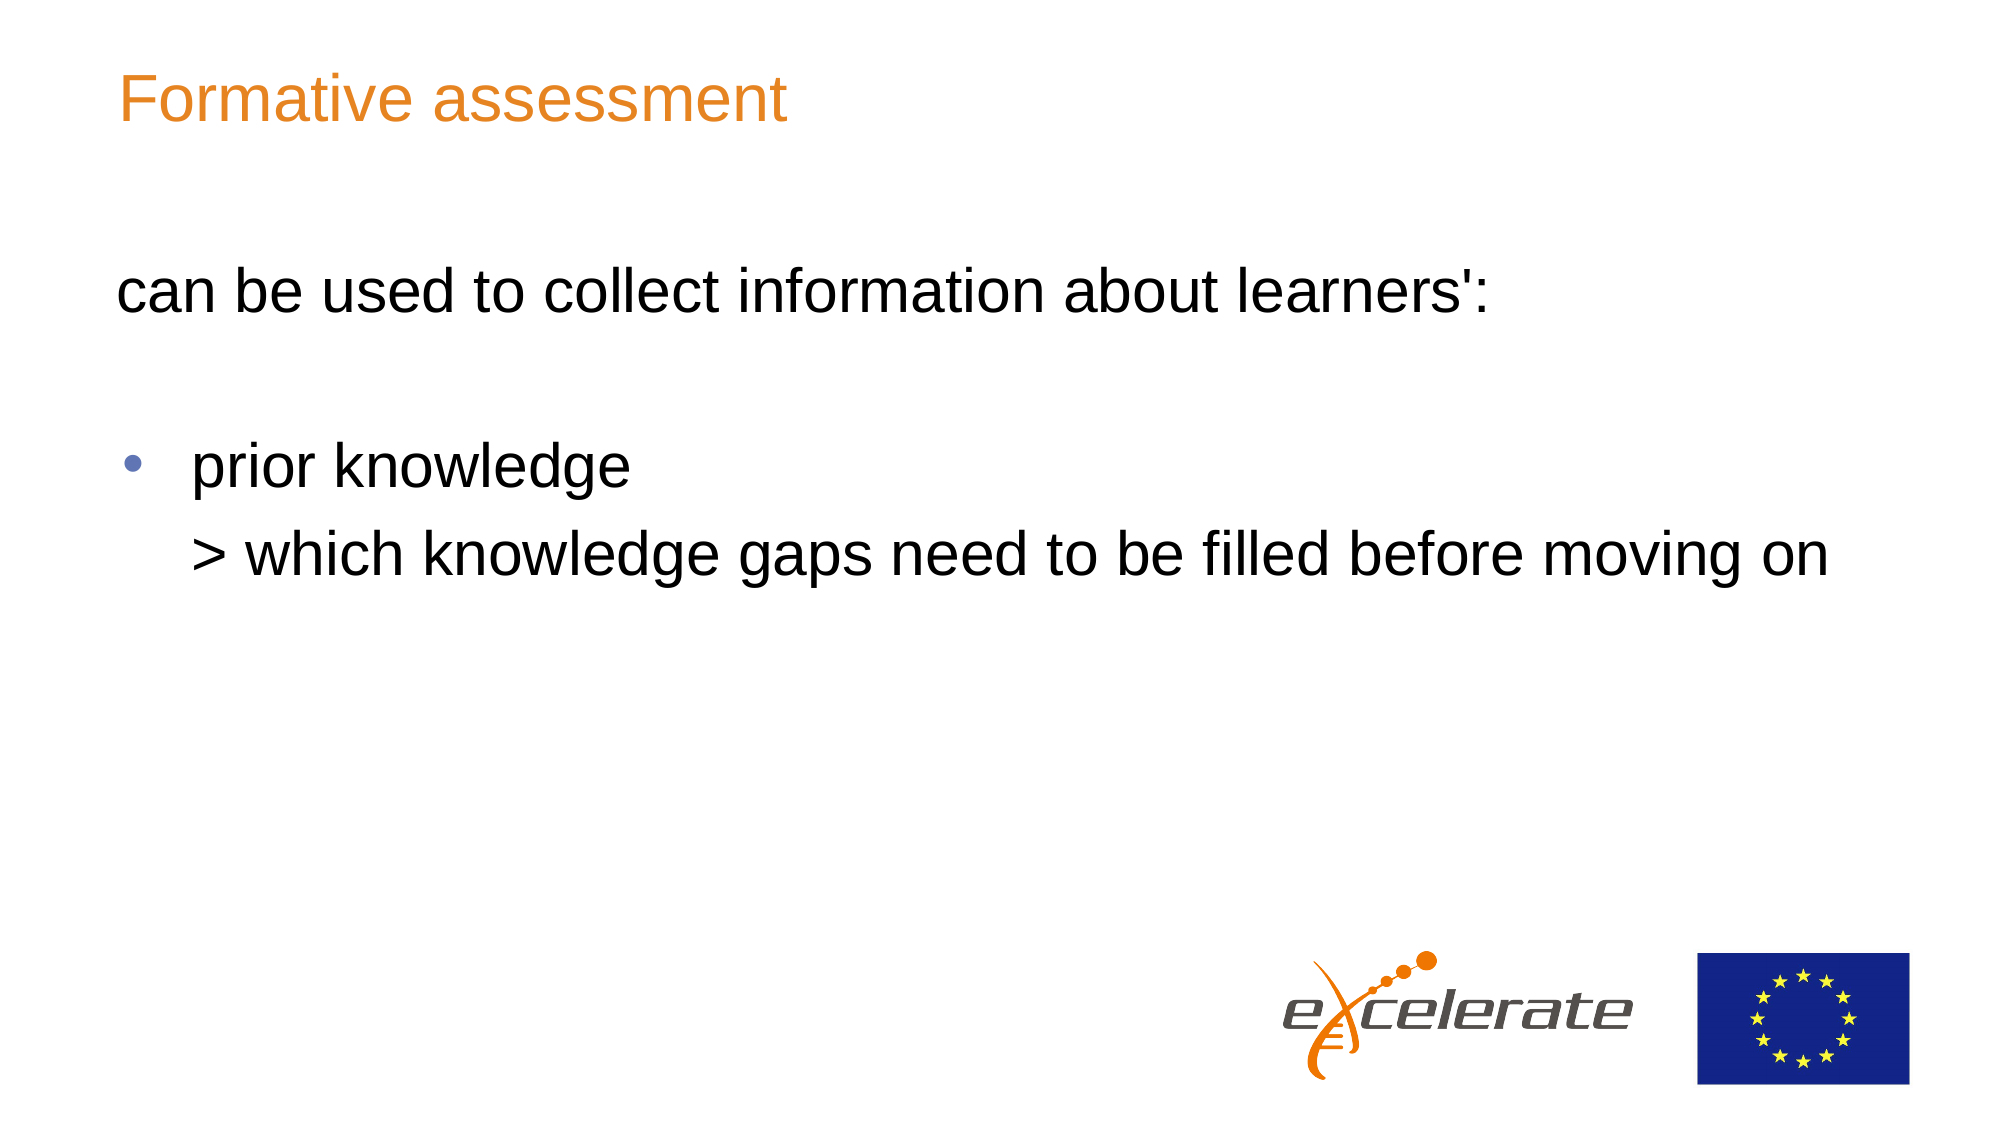

# Formative assessment

can be used to collect information about learners':

prior knowledge
> which knowledge gaps need to be filled before moving on